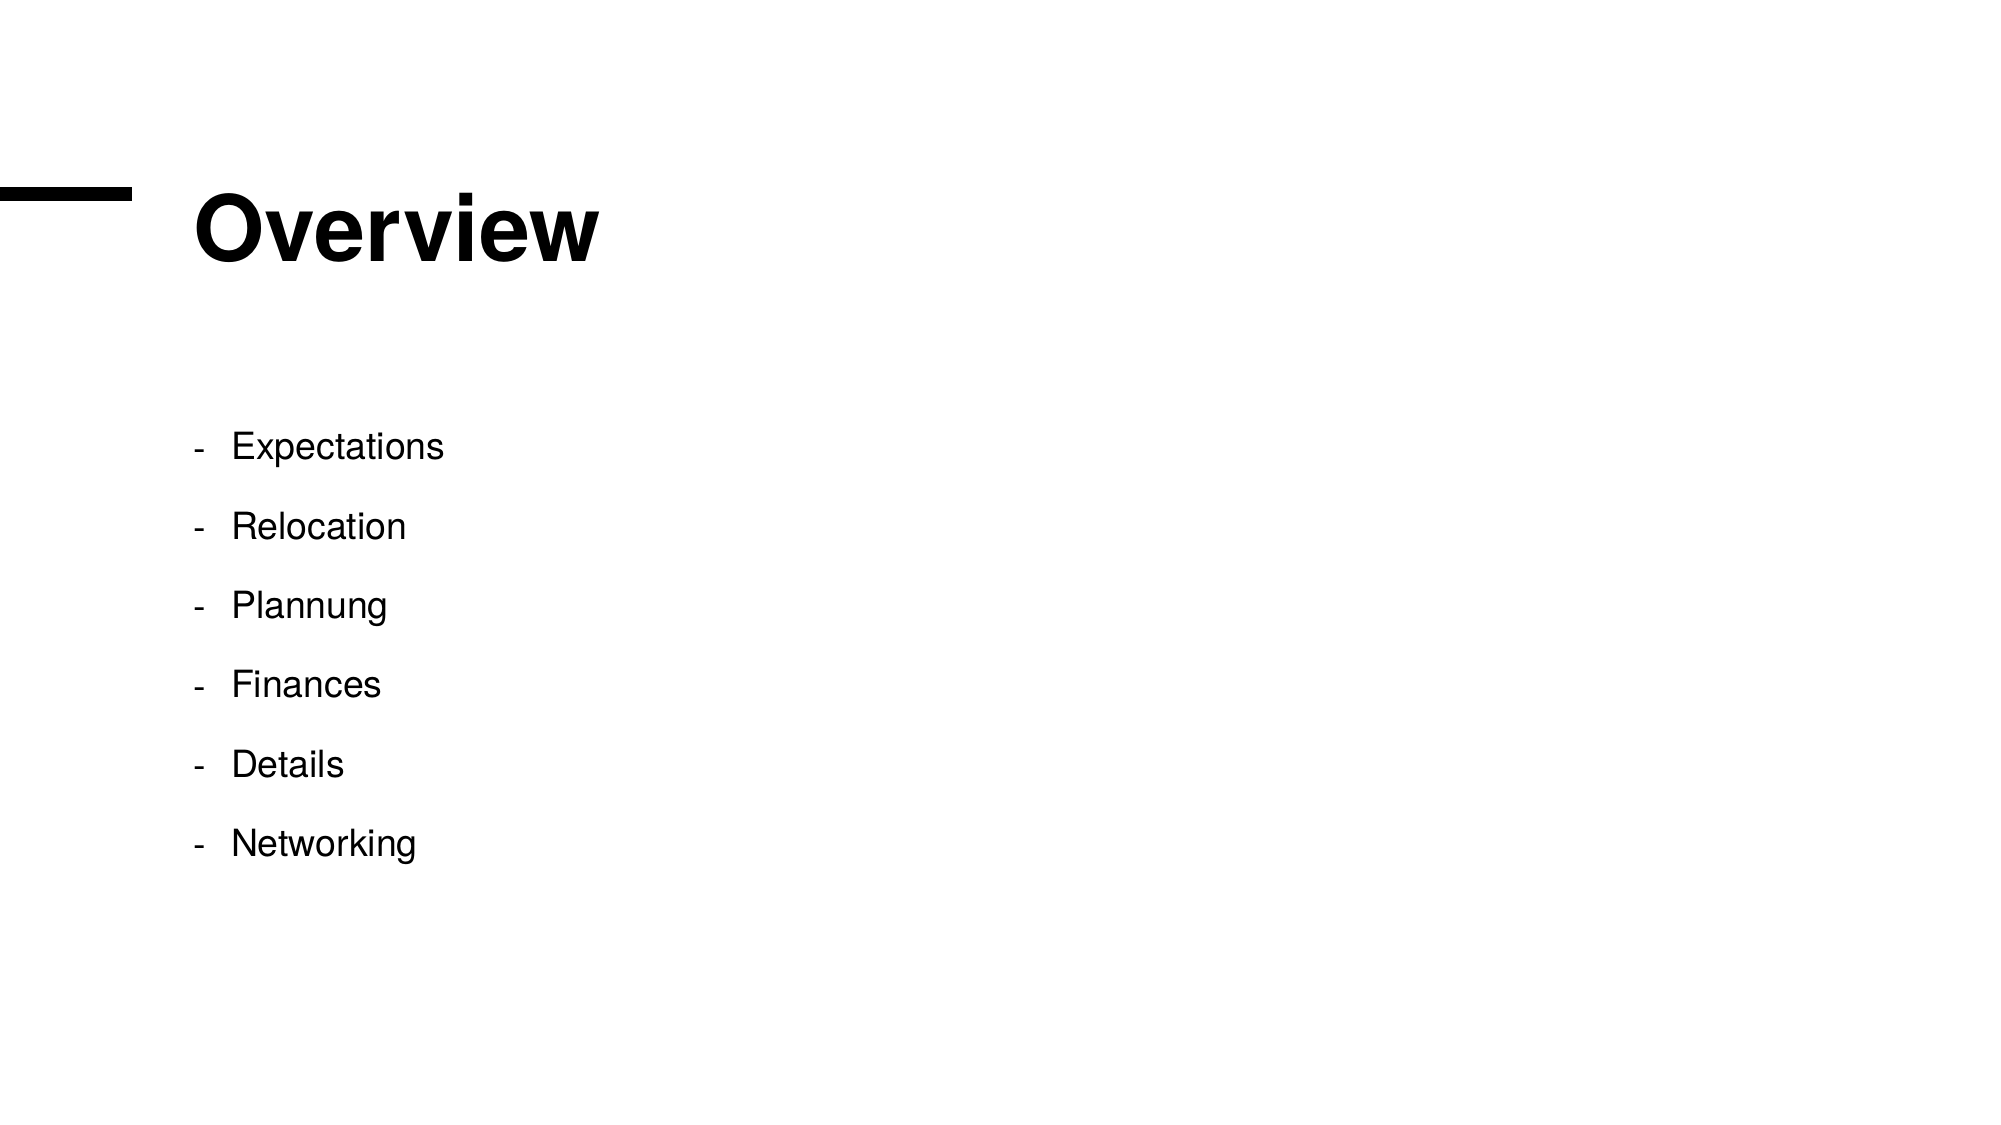

# Overview
Expectations
Relocation
Plannung
Finances
Details
Networking